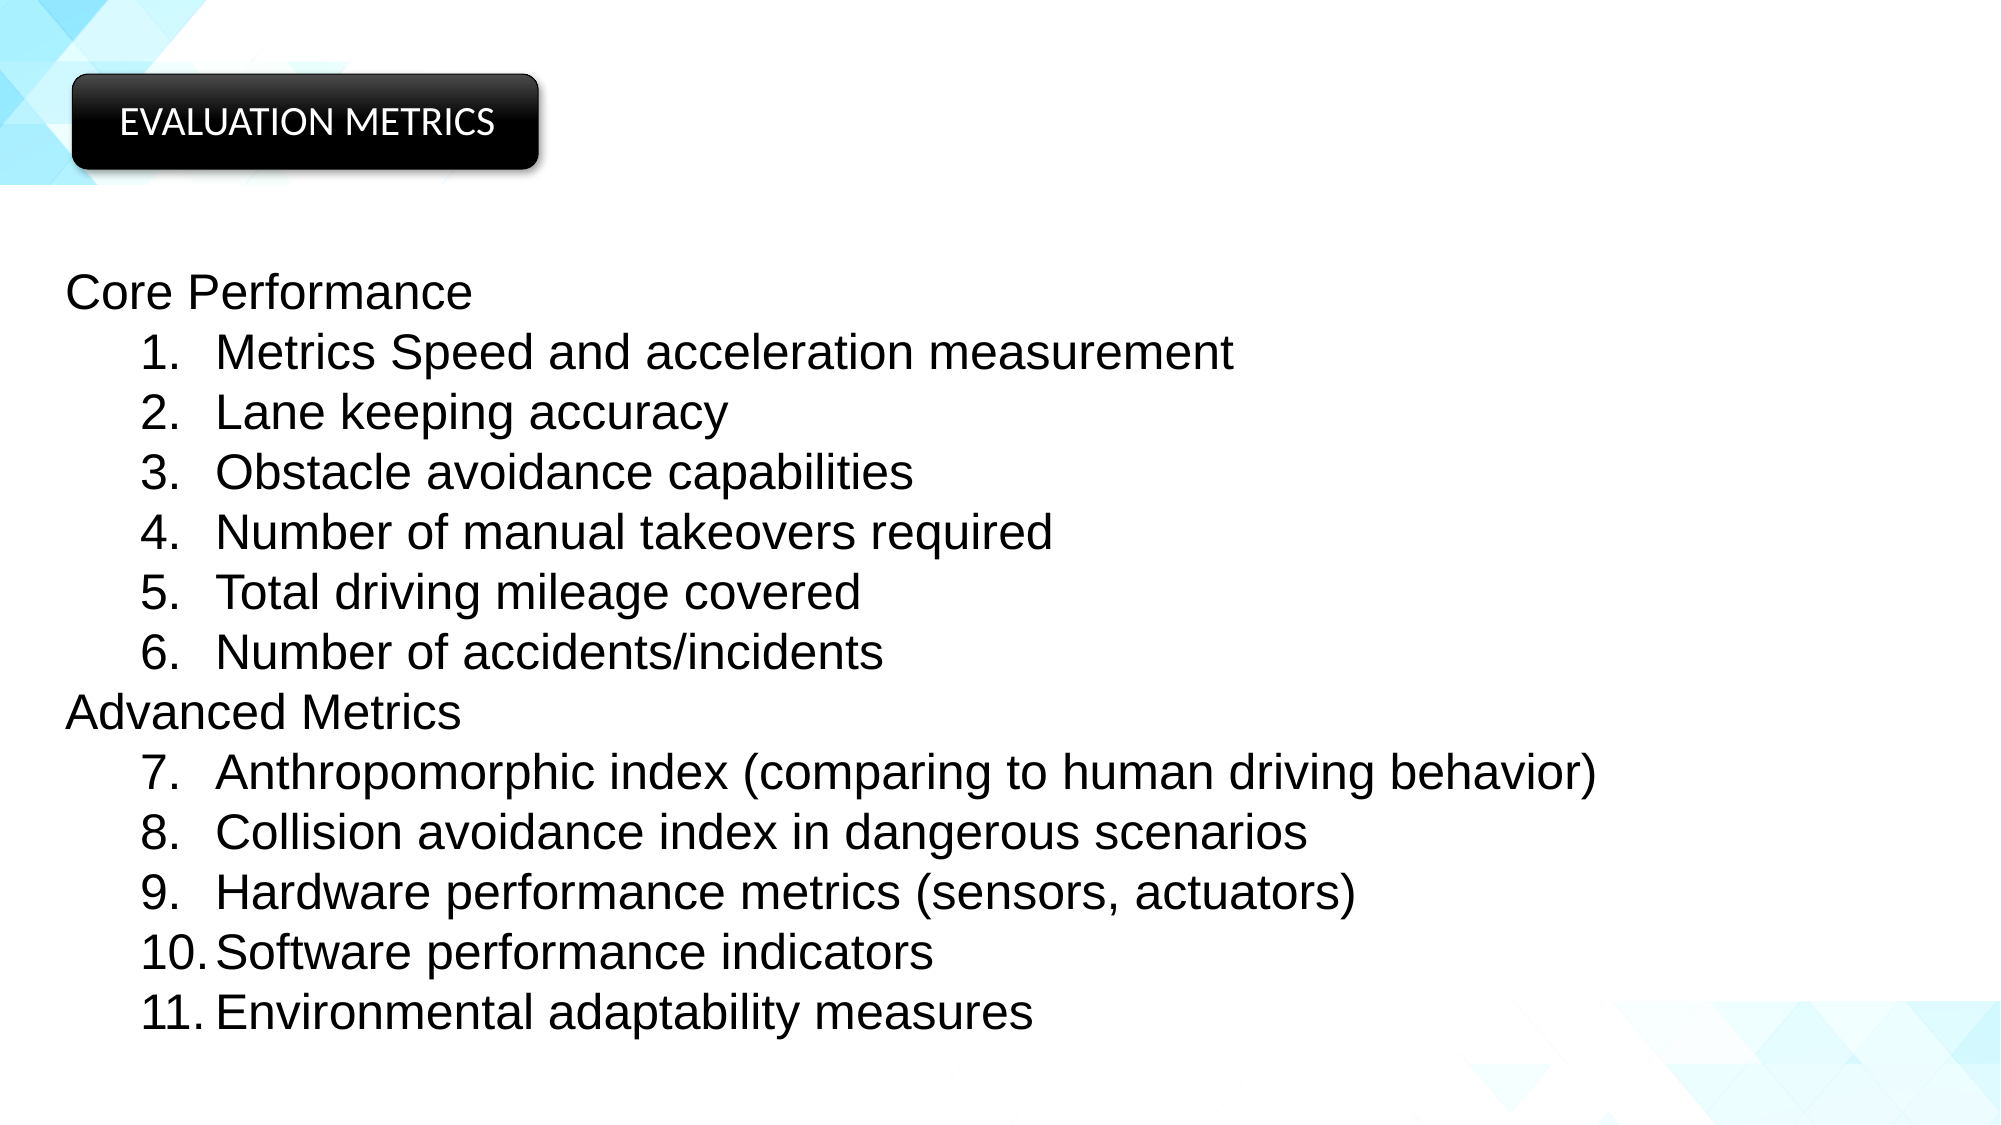

EVALUATION METRICS
Core Performance
Metrics Speed and acceleration measurement
Lane keeping accuracy
Obstacle avoidance capabilities
Number of manual takeovers required
Total driving mileage covered
Number of accidents/incidents
Advanced Metrics
Anthropomorphic index (comparing to human driving behavior)
Collision avoidance index in dangerous scenarios
Hardware performance metrics (sensors, actuators)
Software performance indicators
Environmental adaptability measures